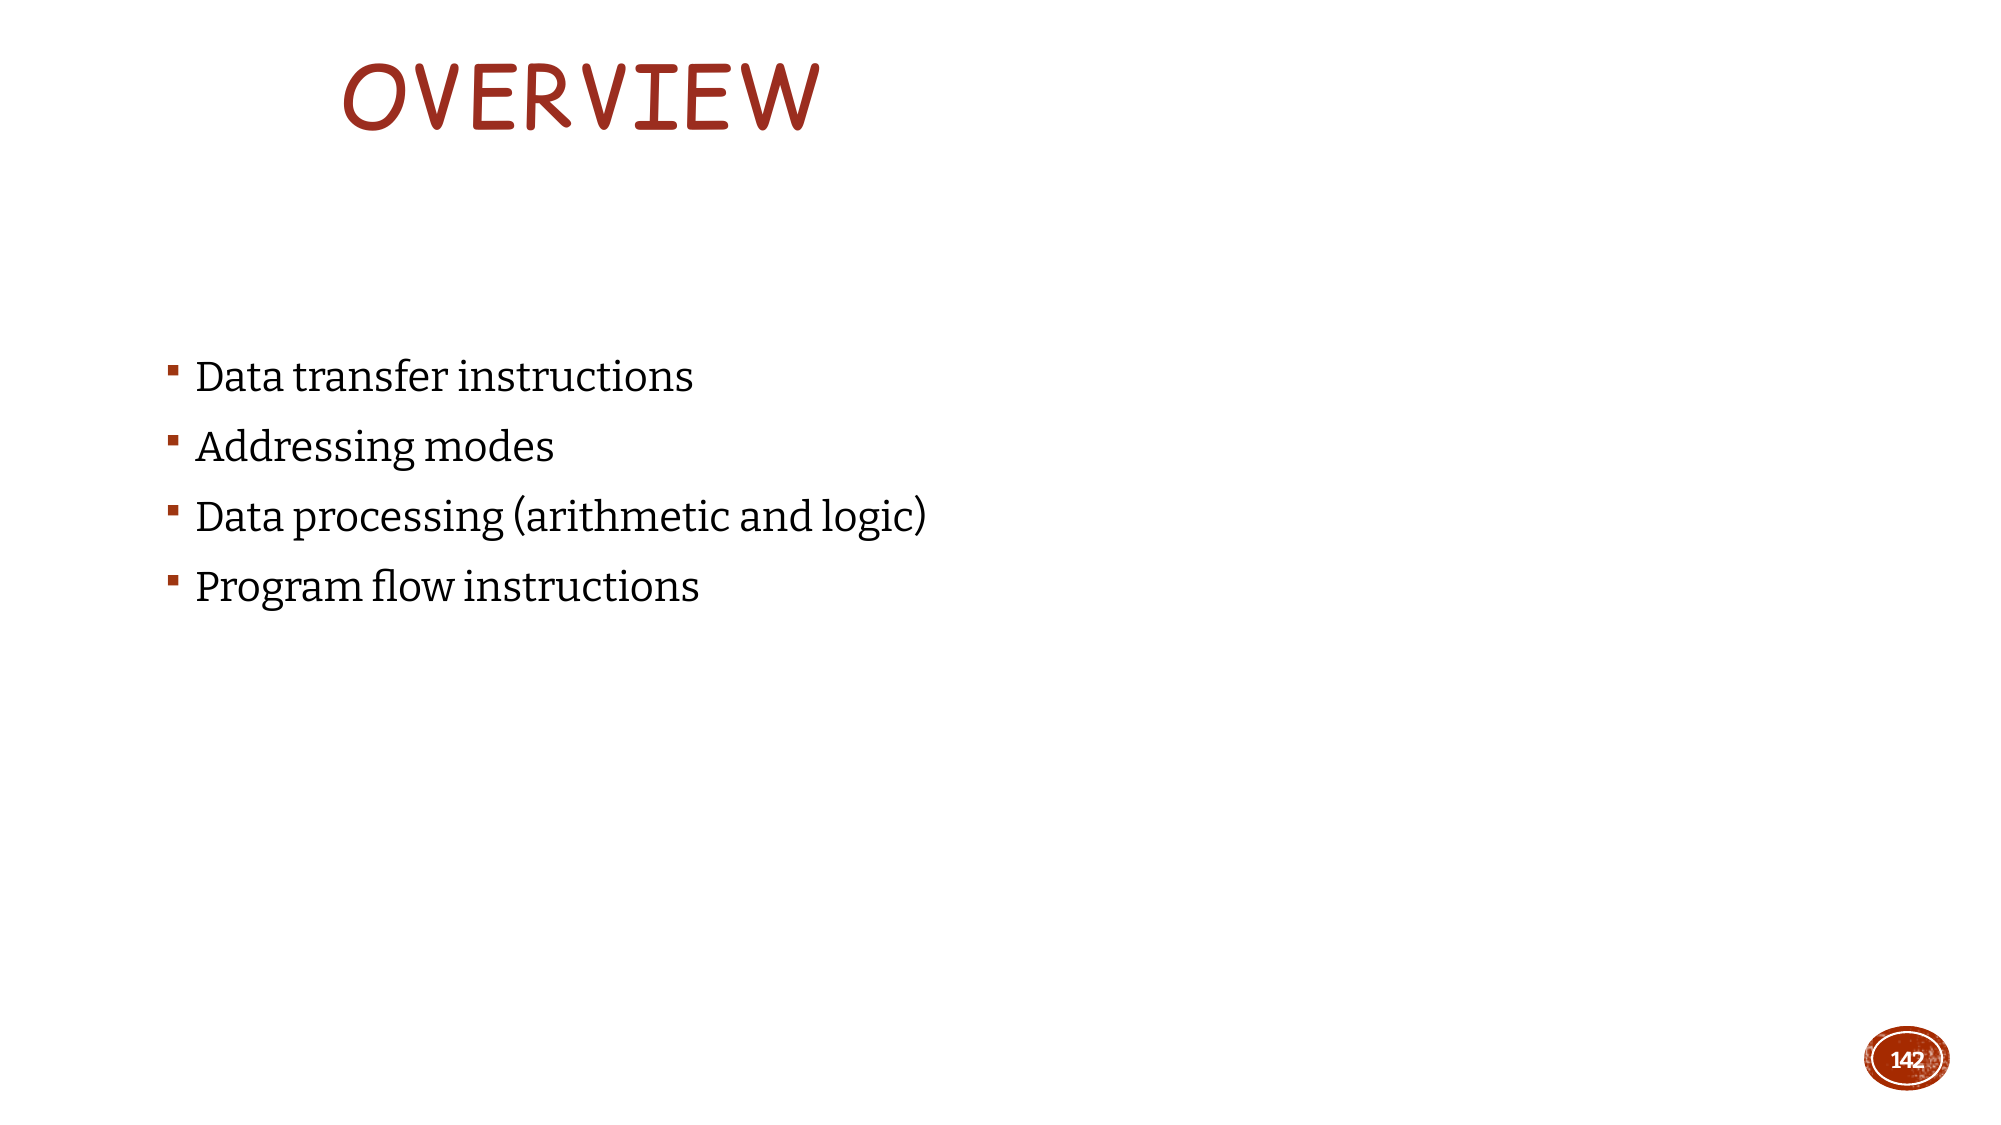

# Overview
Data transfer instructions
Addressing modes
Data processing (arithmetic and logic)
Program flow instructions
142